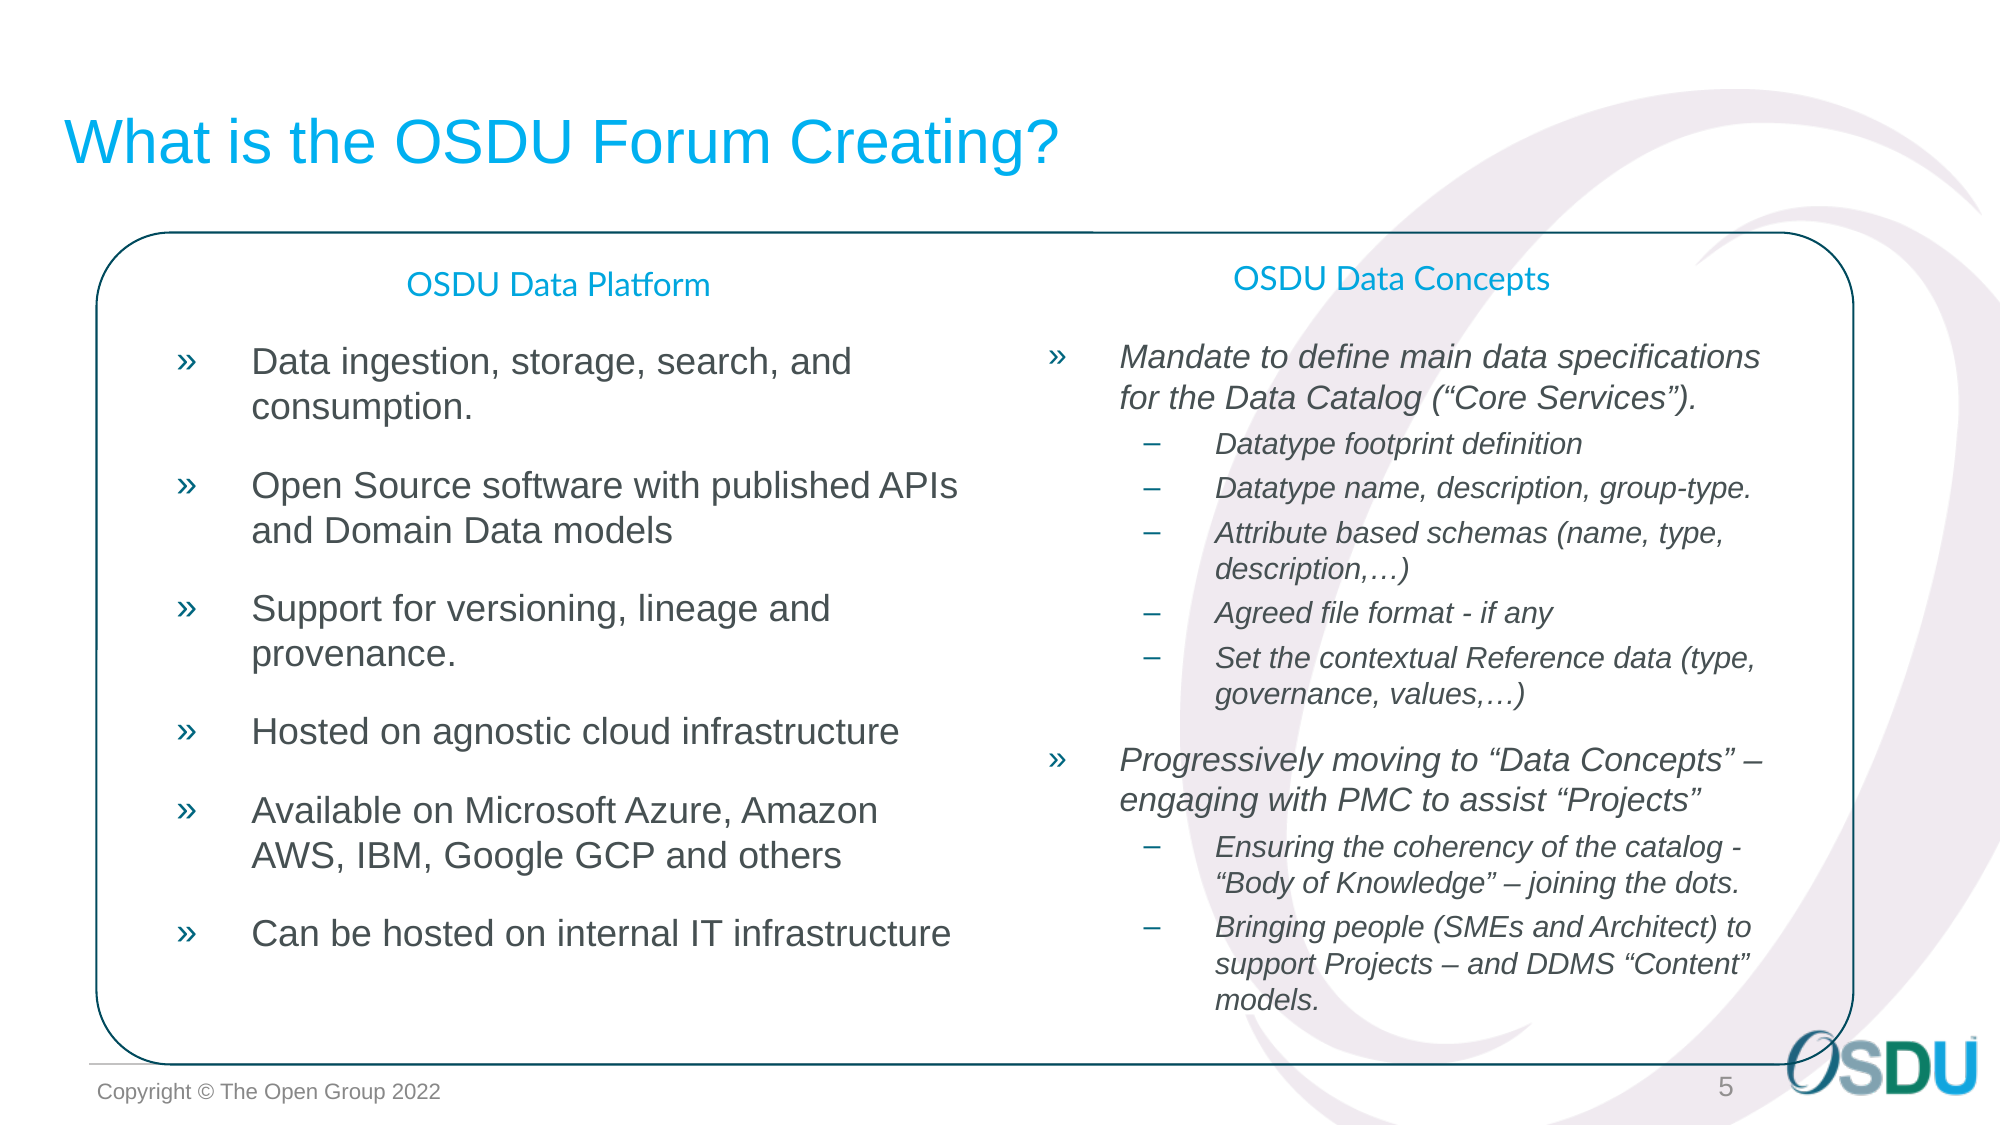

# What is the OSDU Forum Creating?

OSDU Data Platform

OSDU Data Concepts
Data ingestion, storage, search, and consumption.
Open Source software with published APIs and Domain Data models
Support for versioning, lineage and provenance.
Hosted on agnostic cloud infrastructure
Available on Microsoft Azure, Amazon AWS, IBM, Google GCP and others
Can be hosted on internal IT infrastructure
Mandate to define main data specifications for the Data Catalog (“Core Services”).
Datatype footprint definition
Datatype name, description, group-type.
Attribute based schemas (name, type, description,…)
Agreed file format - if any
Set the contextual Reference data (type, governance, values,…)
Progressively moving to “Data Concepts” – engaging with PMC to assist “Projects”
Ensuring the coherency of the catalog - “Body of Knowledge” – joining the dots.
Bringing people (SMEs and Architect) to support Projects – and DDMS “Content” models.

5
Copyright © The Open Group 2022